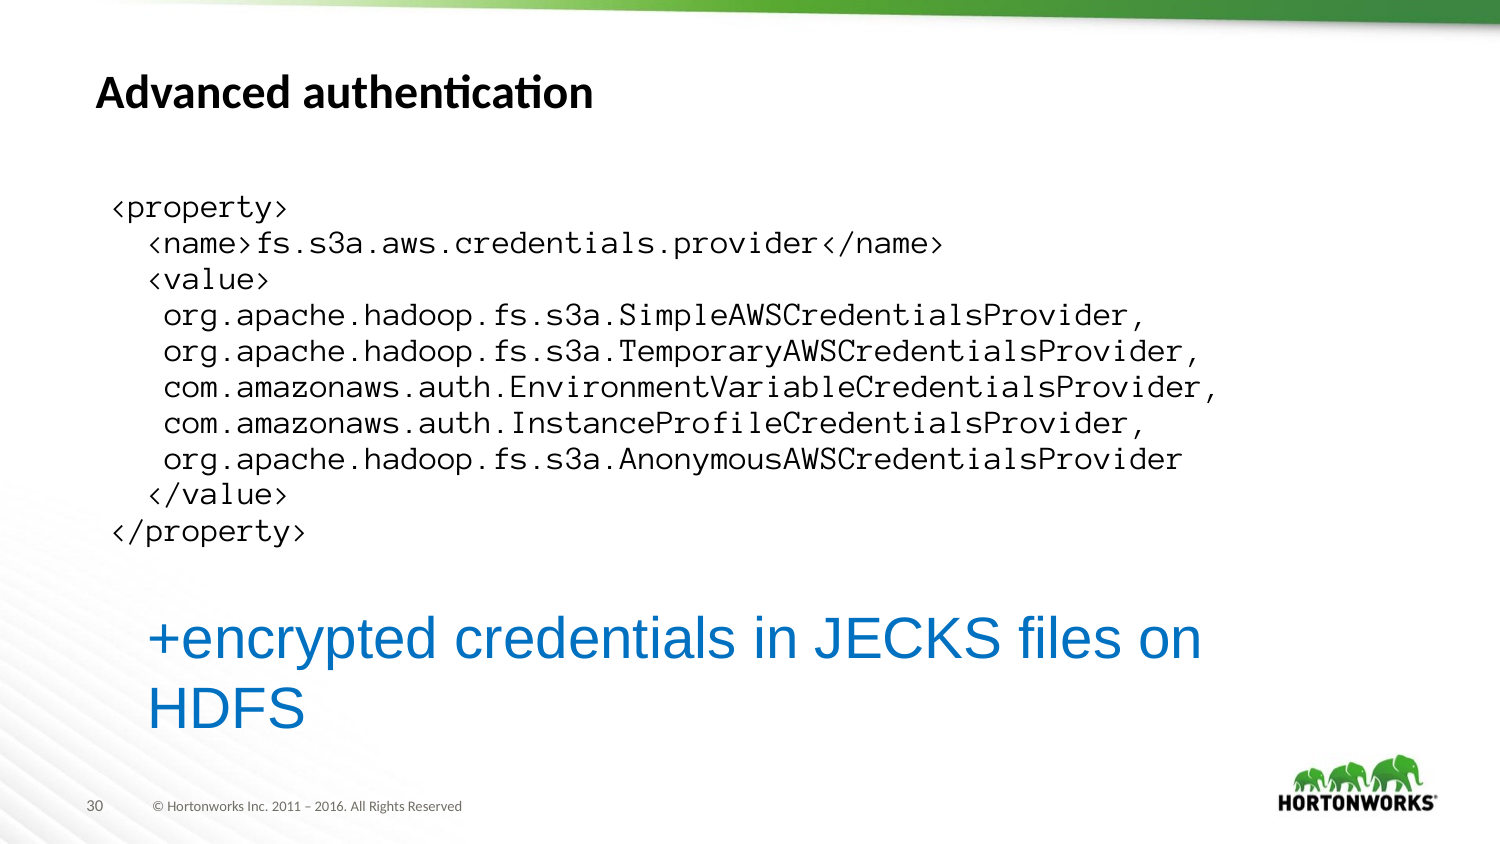

# Advanced authentication
<property>
  <name>fs.s3a.aws.credentials.provider</name>
  <value>
   org.apache.hadoop.fs.s3a.SimpleAWSCredentialsProvider,
   org.apache.hadoop.fs.s3a.TemporaryAWSCredentialsProvider,
   com.amazonaws.auth.EnvironmentVariableCredentialsProvider,
   com.amazonaws.auth.InstanceProfileCredentialsProvider,
   org.apache.hadoop.fs.s3a.AnonymousAWSCredentialsProvider
  </value>
</property>
+encrypted credentials in JECKS files on HDFS